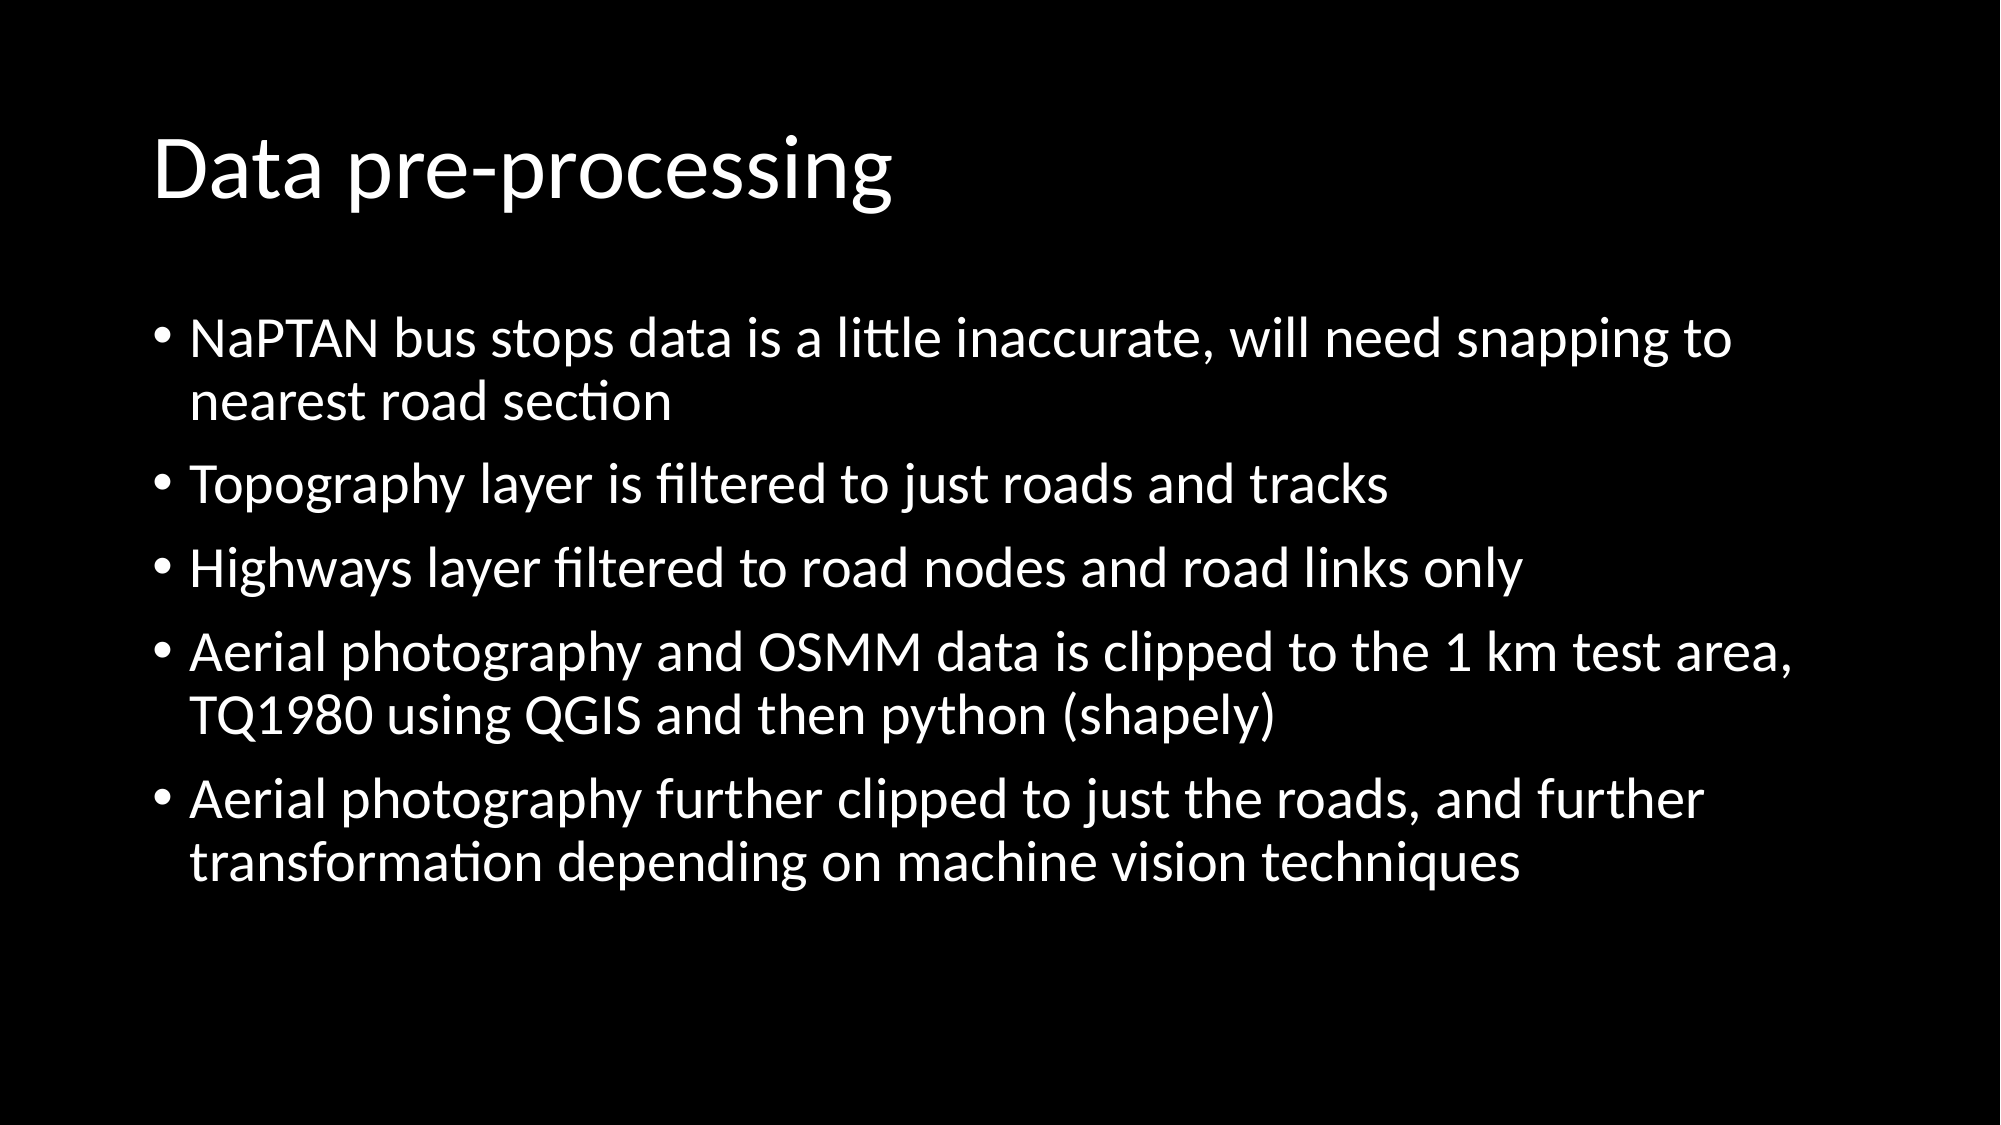

# Data pre-processing
NaPTAN bus stops data is a little inaccurate, will need snapping to nearest road section
Topography layer is filtered to just roads and tracks
Highways layer filtered to road nodes and road links only
Aerial photography and OSMM data is clipped to the 1 km test area, TQ1980 using QGIS and then python (shapely)
Aerial photography further clipped to just the roads, and further transformation depending on machine vision techniques